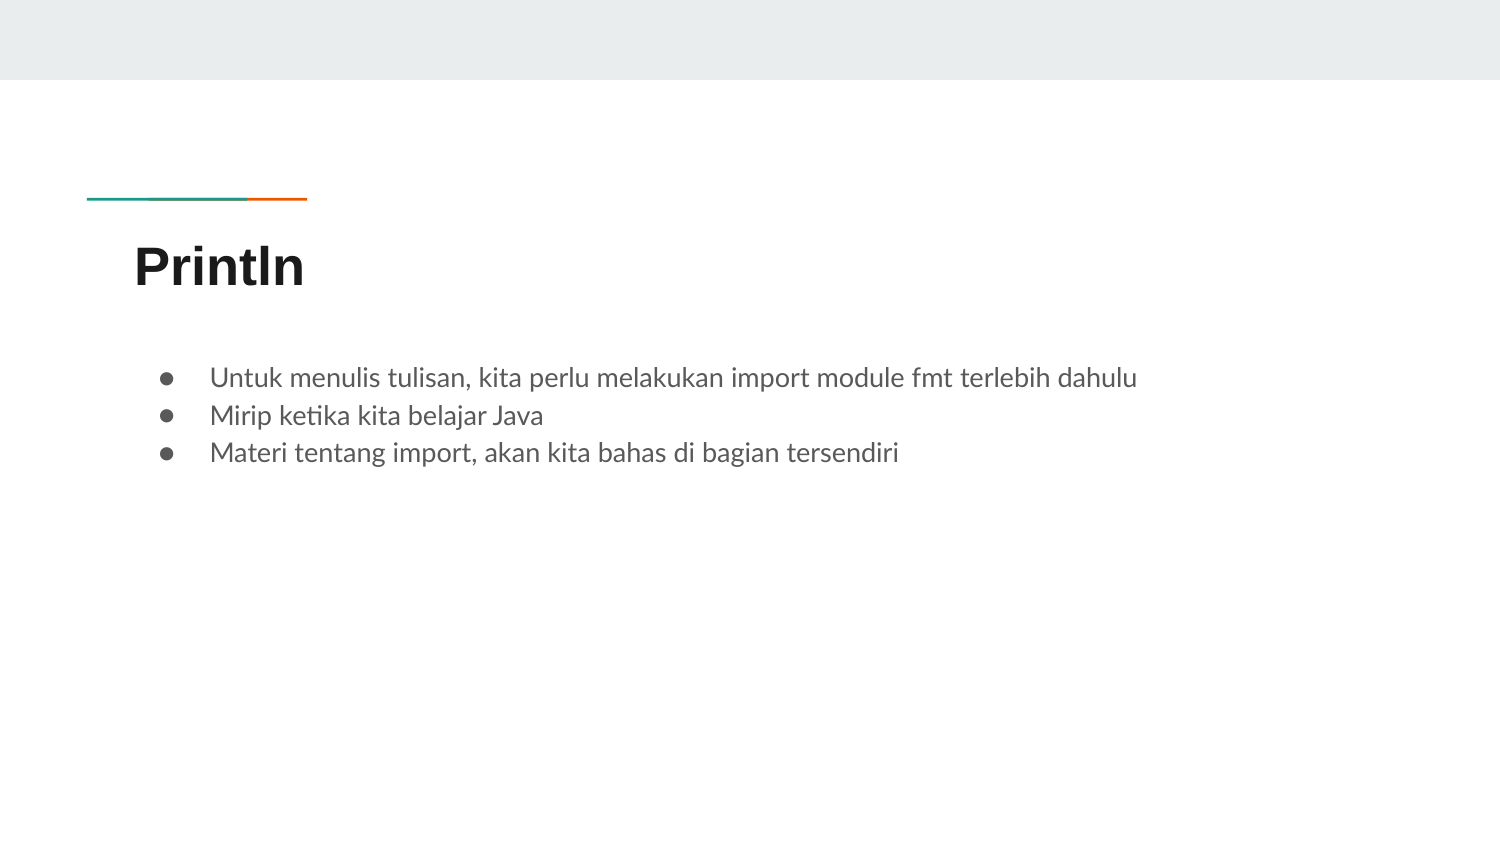

# Println
Untuk menulis tulisan, kita perlu melakukan import module fmt terlebih dahulu
Mirip ketika kita belajar Java
Materi tentang import, akan kita bahas di bagian tersendiri